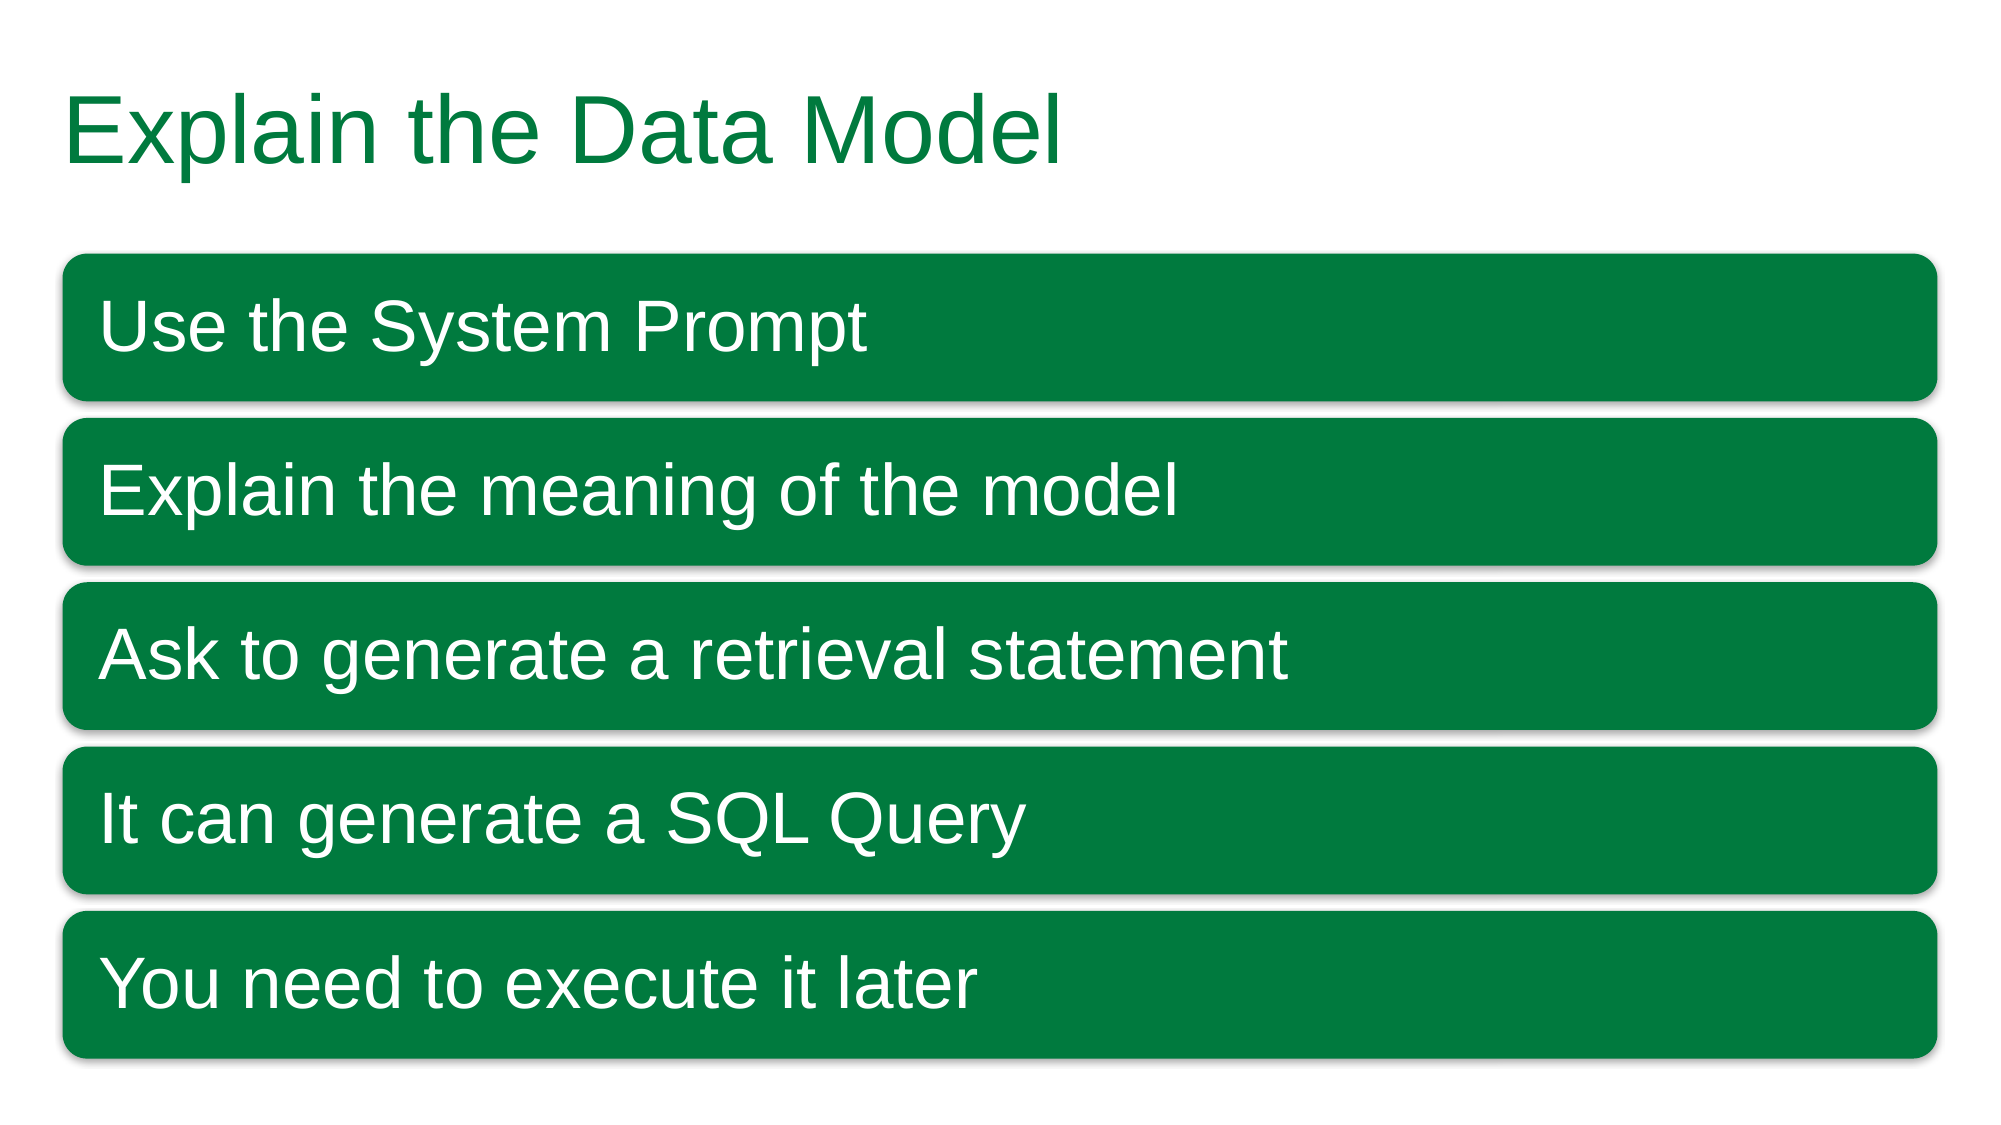

# Explain the Data Model
Use the System Prompt
Explain the meaning of the model
Ask to generate a retrieval statement
It can generate a SQL Query
You need to execute it later